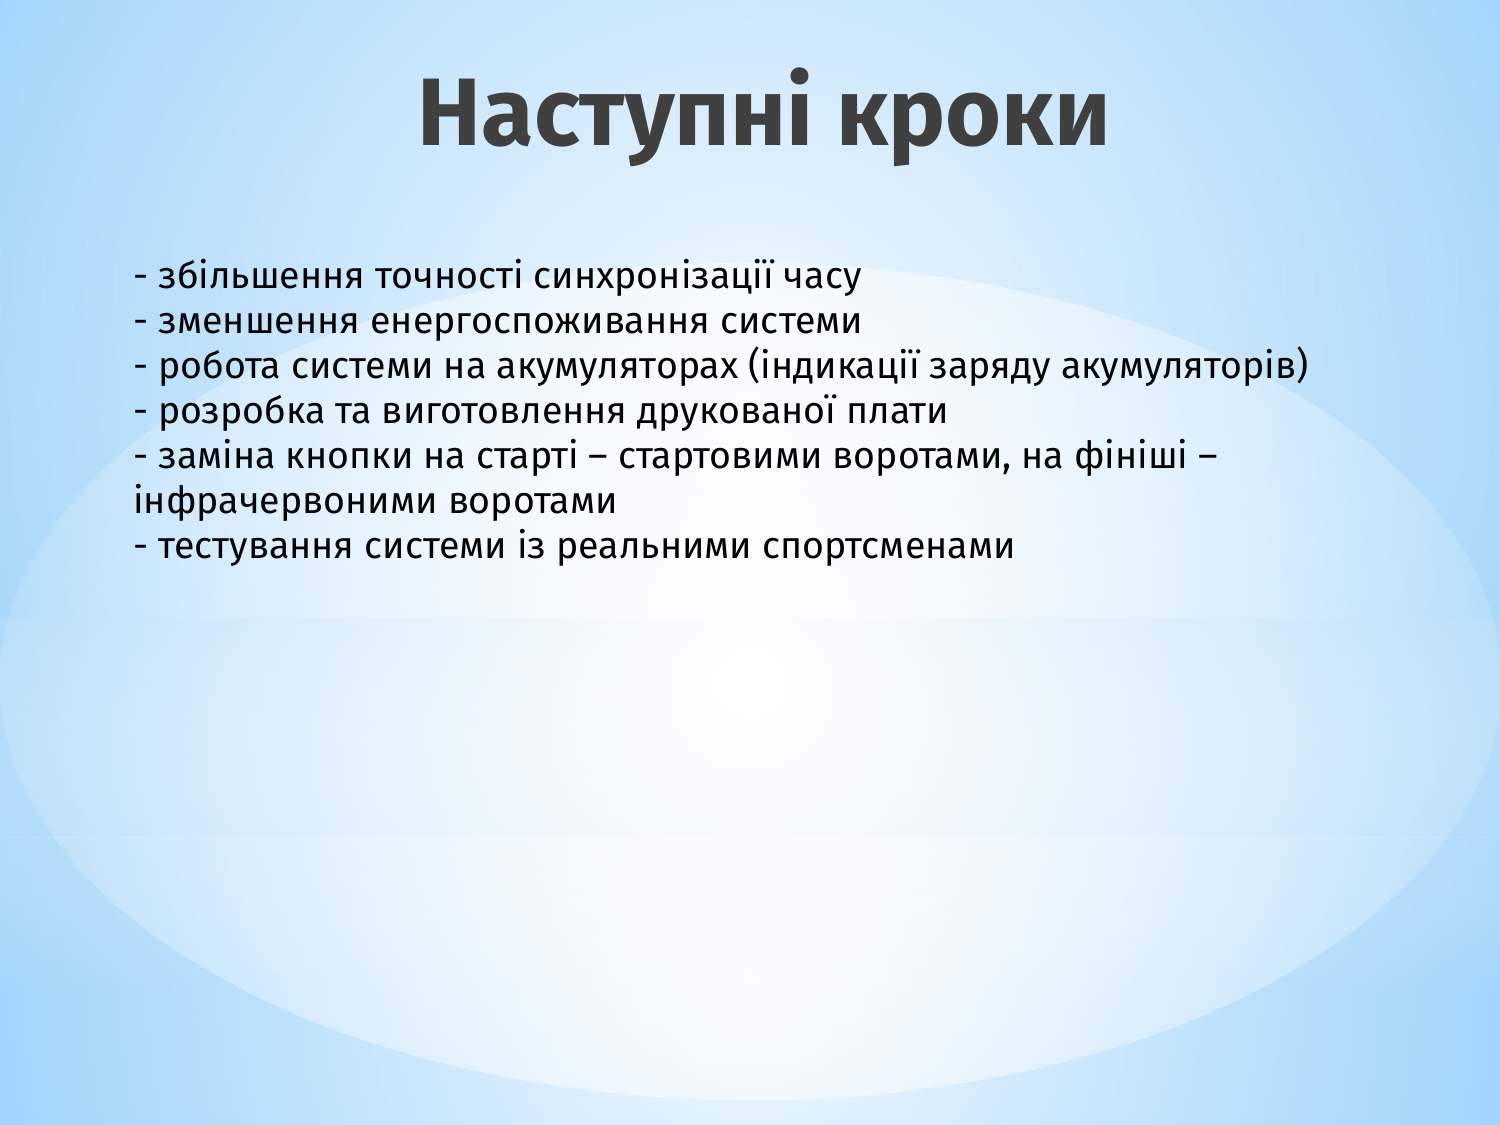

Наступні кроки
- збільшення точності синхронізації часу
- зменшення енергоспоживання системи
- робота системи на акумуляторах (індикації заряду акумуляторів)
- розробка та виготовлення друкованої плати
- заміна кнопки на старті – стартовими воротами, на фініші – інфрачервоними воротами
- тестування системи із реальними спортсменами